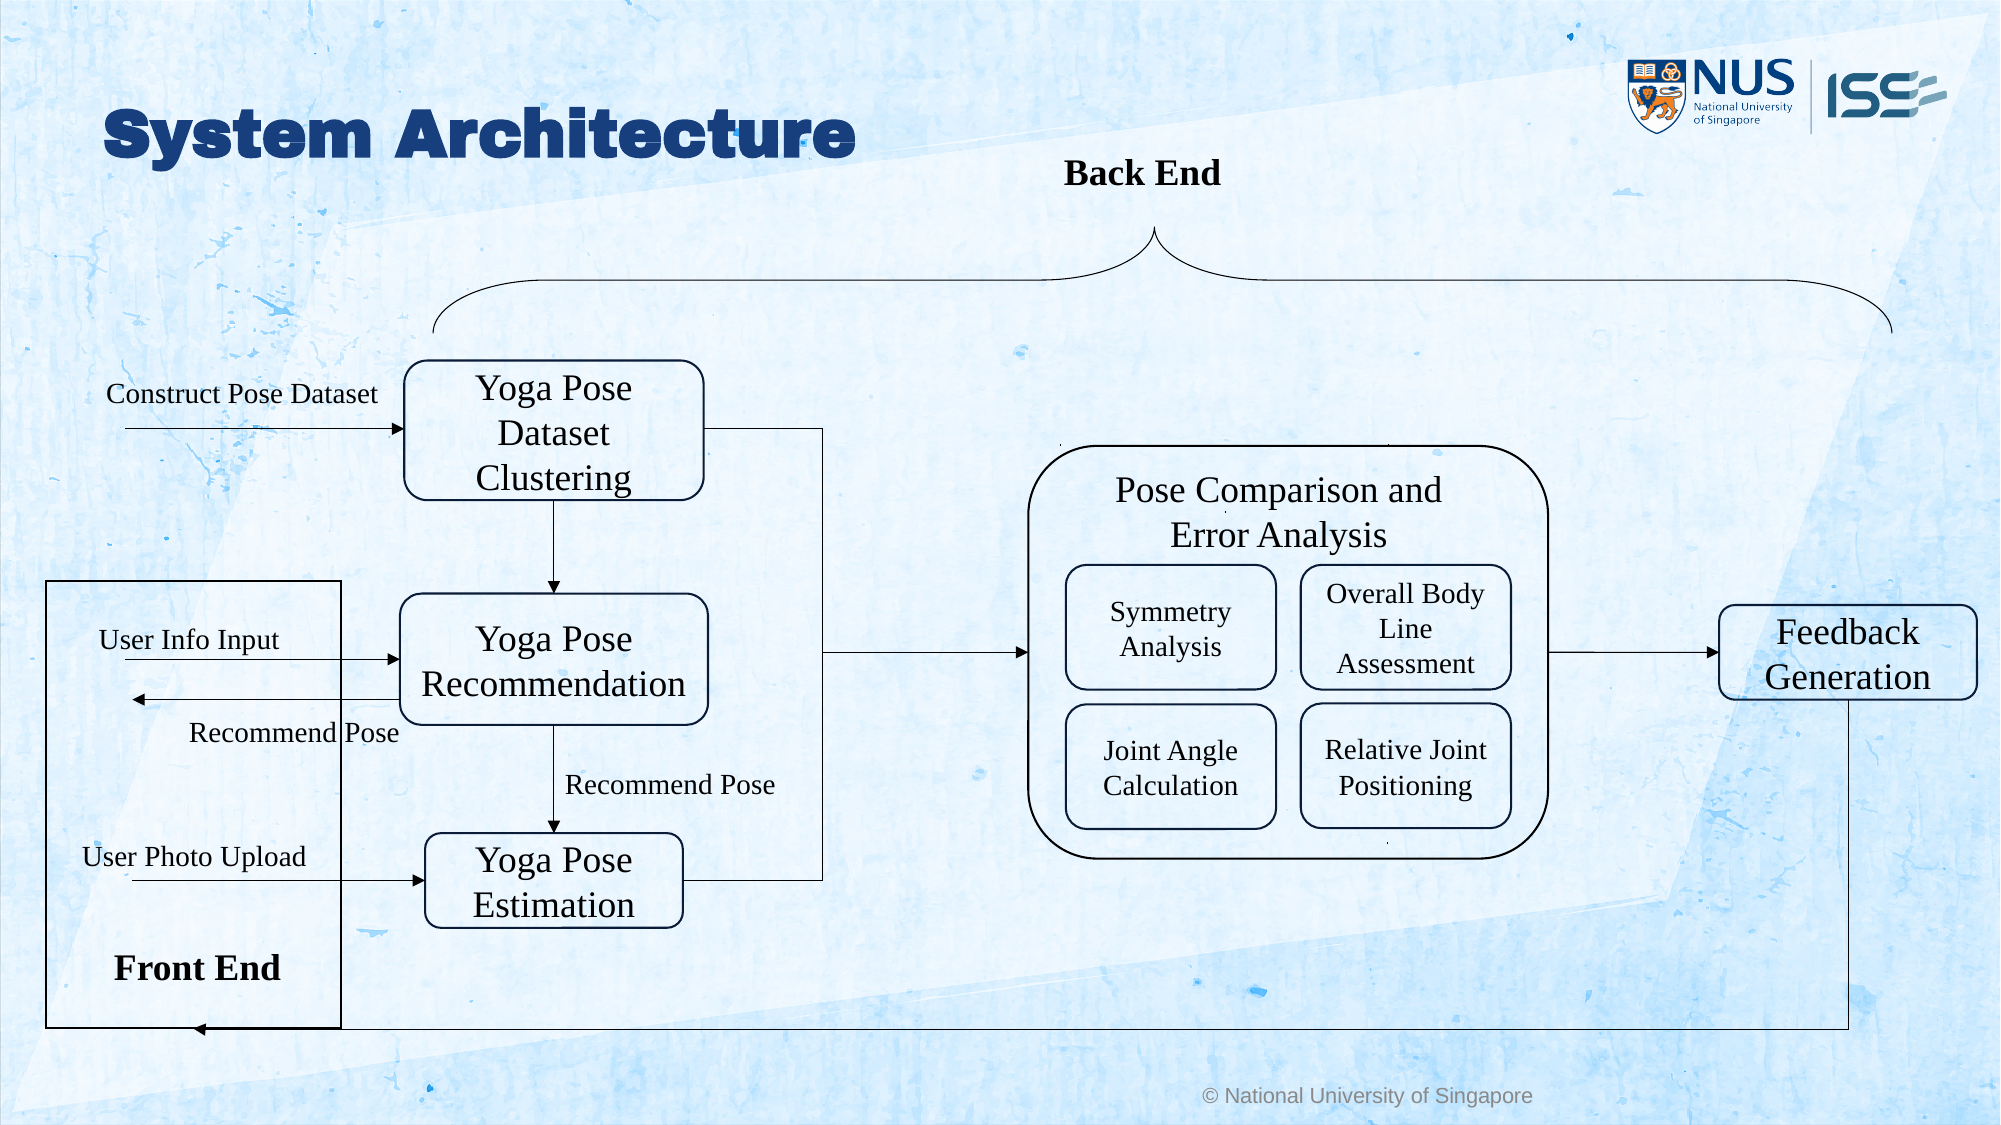

System Architecture
Back End
Construct Pose Dataset
Yoga Pose Dataset Clustering

Pose Comparison and
Error Analysis

Symmetry Analysis
Overall Body Line Assessment

Yoga Pose Recommendation
User Info Input
Feedback Generation
Recommend Pose
Relative Joint Positioning
Joint Angle Calculation
Recommend Pose
User Photo Upload
Yoga Pose Estimation
Front End
© National University of Singapore
11